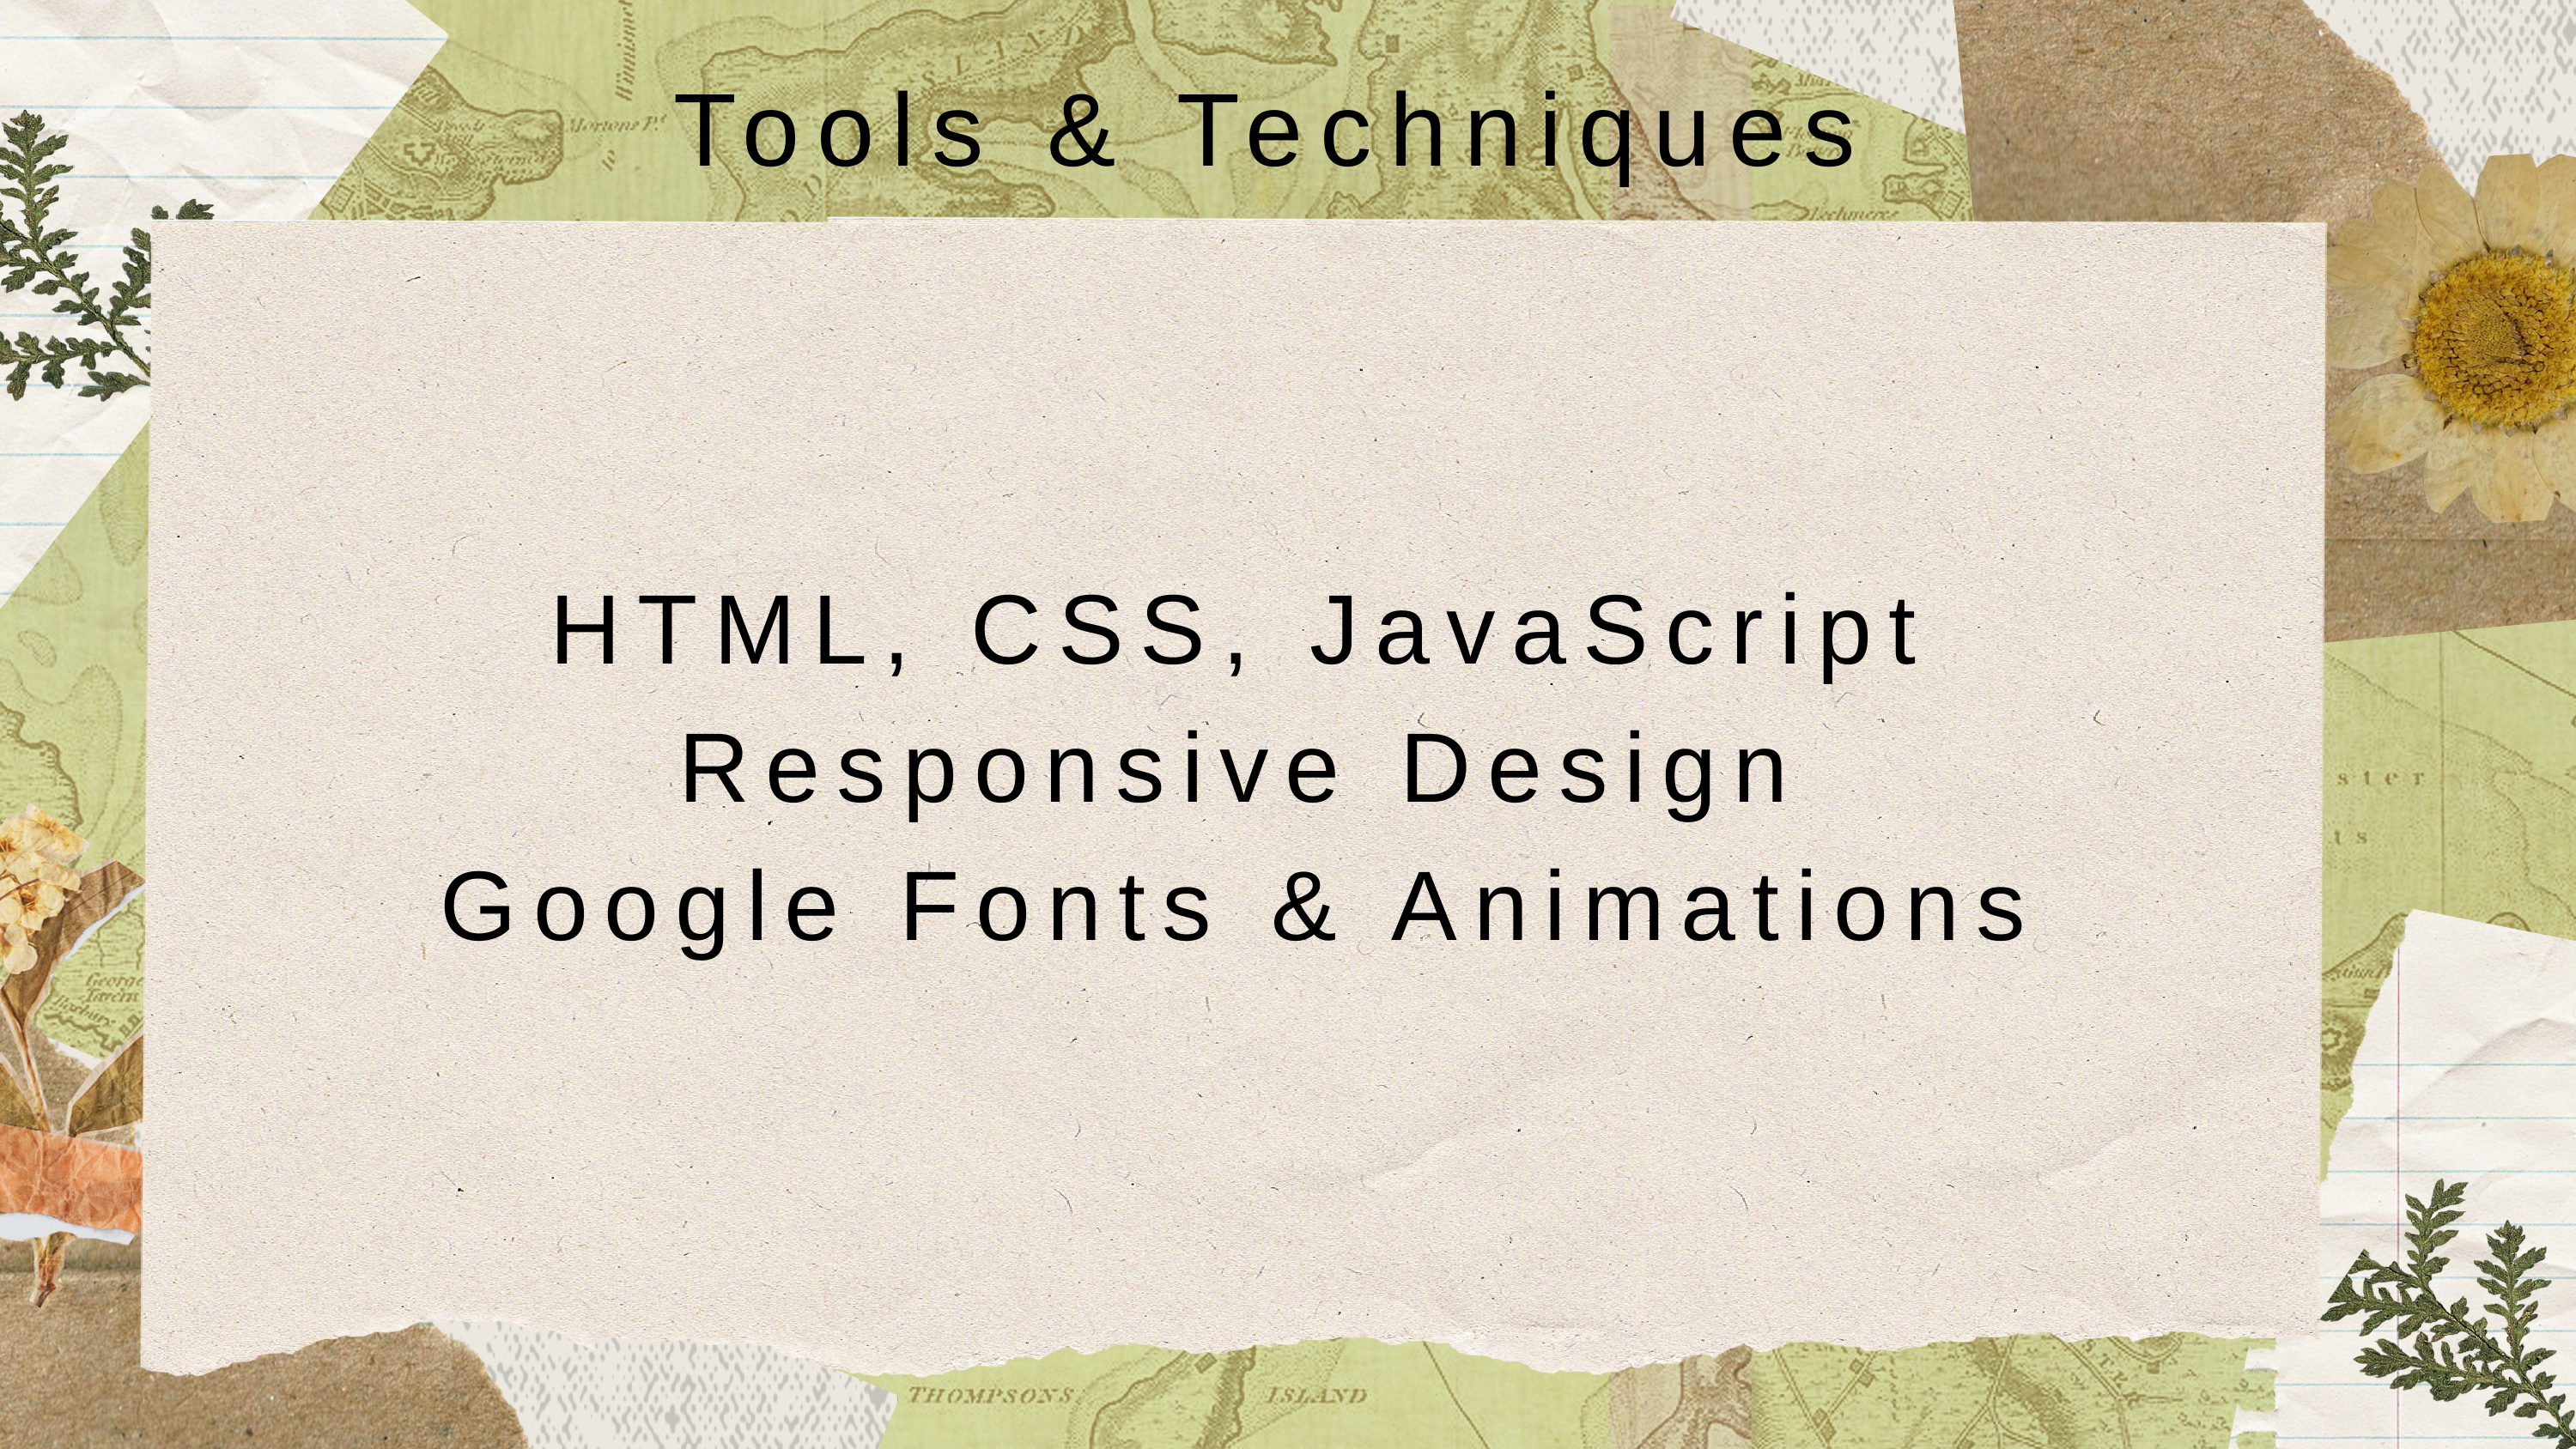

Tools & Techniques

HTML, CSS, JavaScript
Responsive Design
Google Fonts & Animations